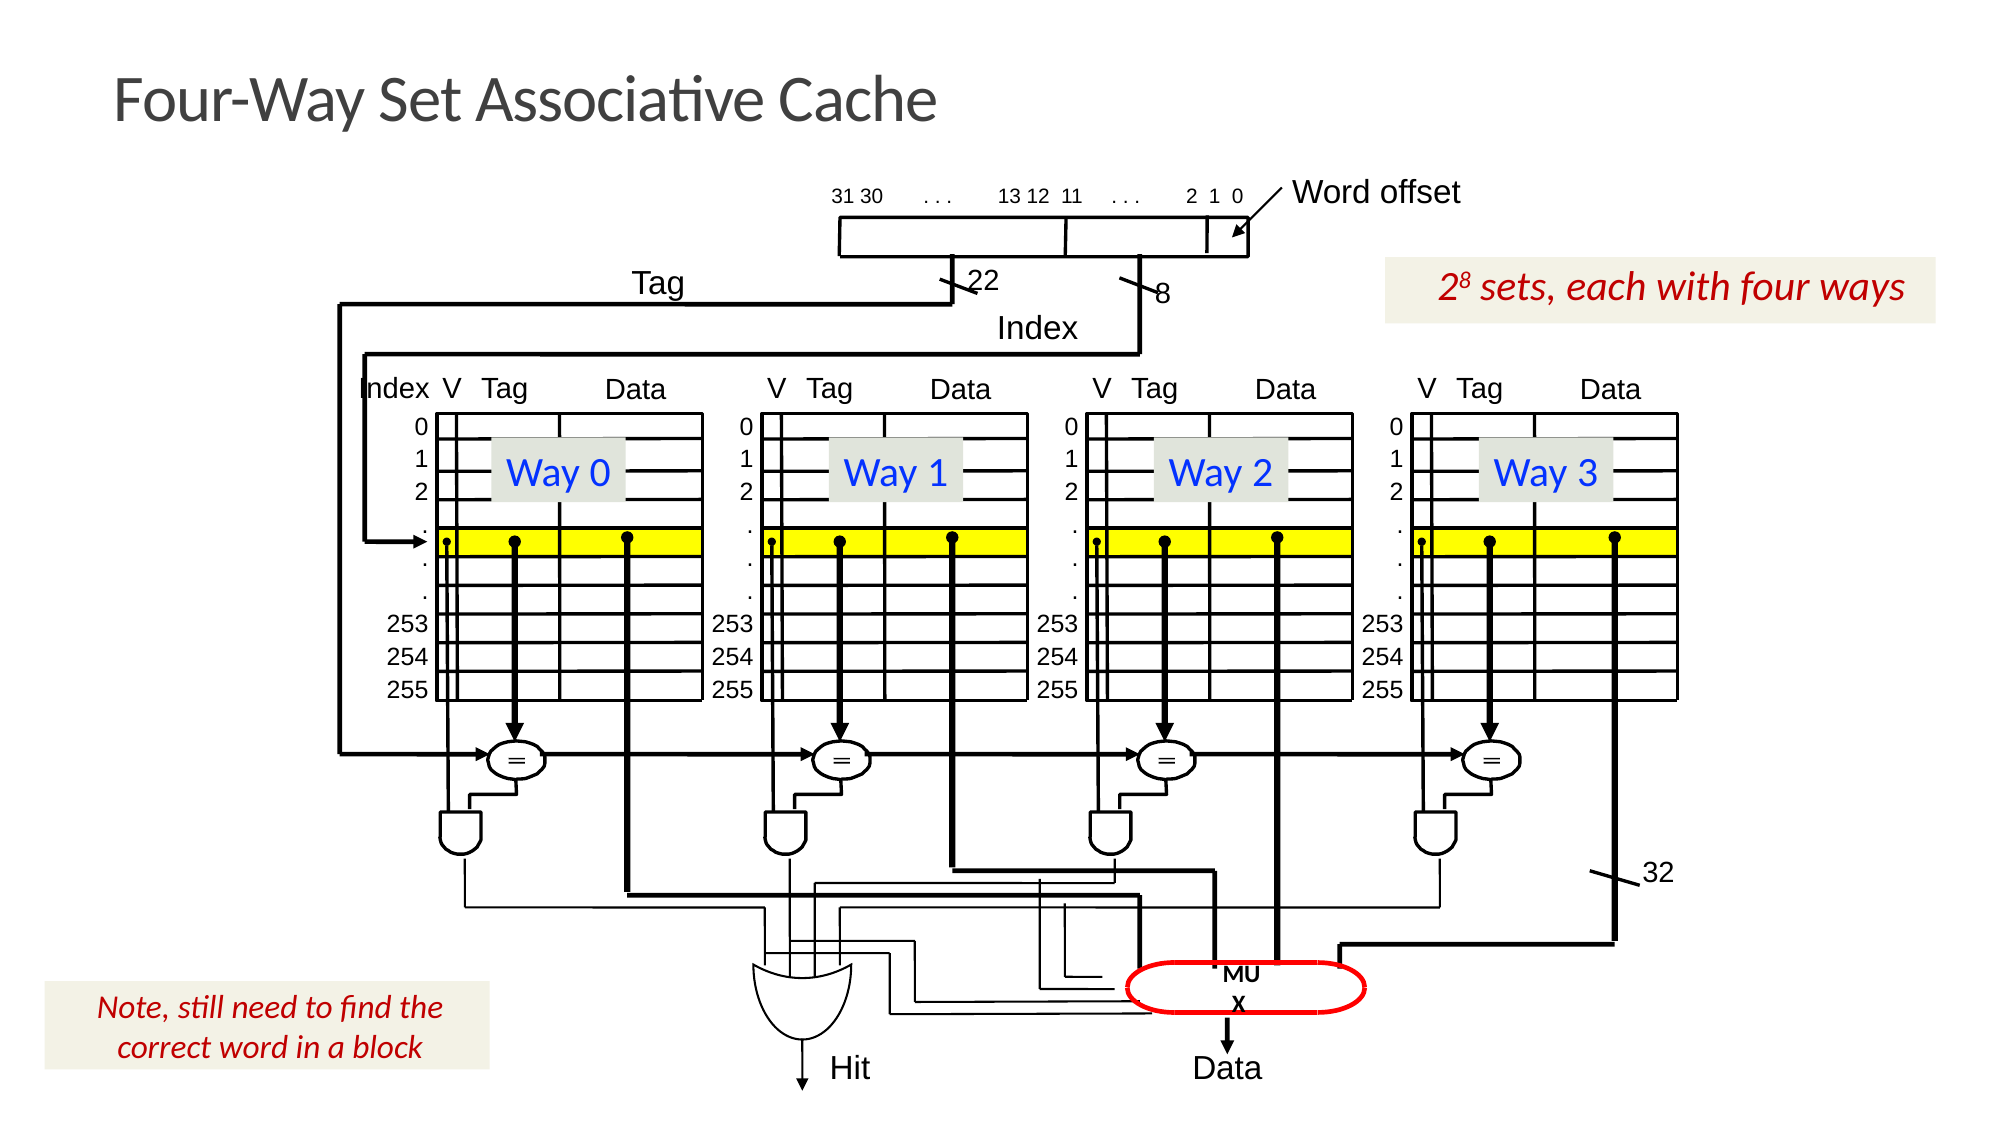

Four-Way Set Associative Cache
Word offset
31 30       . . .        13 12  11     . . .        2  1  0

Tag
22

8

Index

28 sets, each with four ways
  Index
V
Tag
Data
0
1
2
.
.
.
 253
 254
 255

V
Tag
Data
0
1
2
.
.
.
 253
 254
 255

V
Tag
Data
0
1
2
.
.
.
 253
 254
 255

V
Tag
Data
0
1
2
.
.
.
 253
 254
 255

Way 0
Way 1
Way 2
Way 3

32

Hit
Data

 MU X
Note, still need to find the correct word in a block